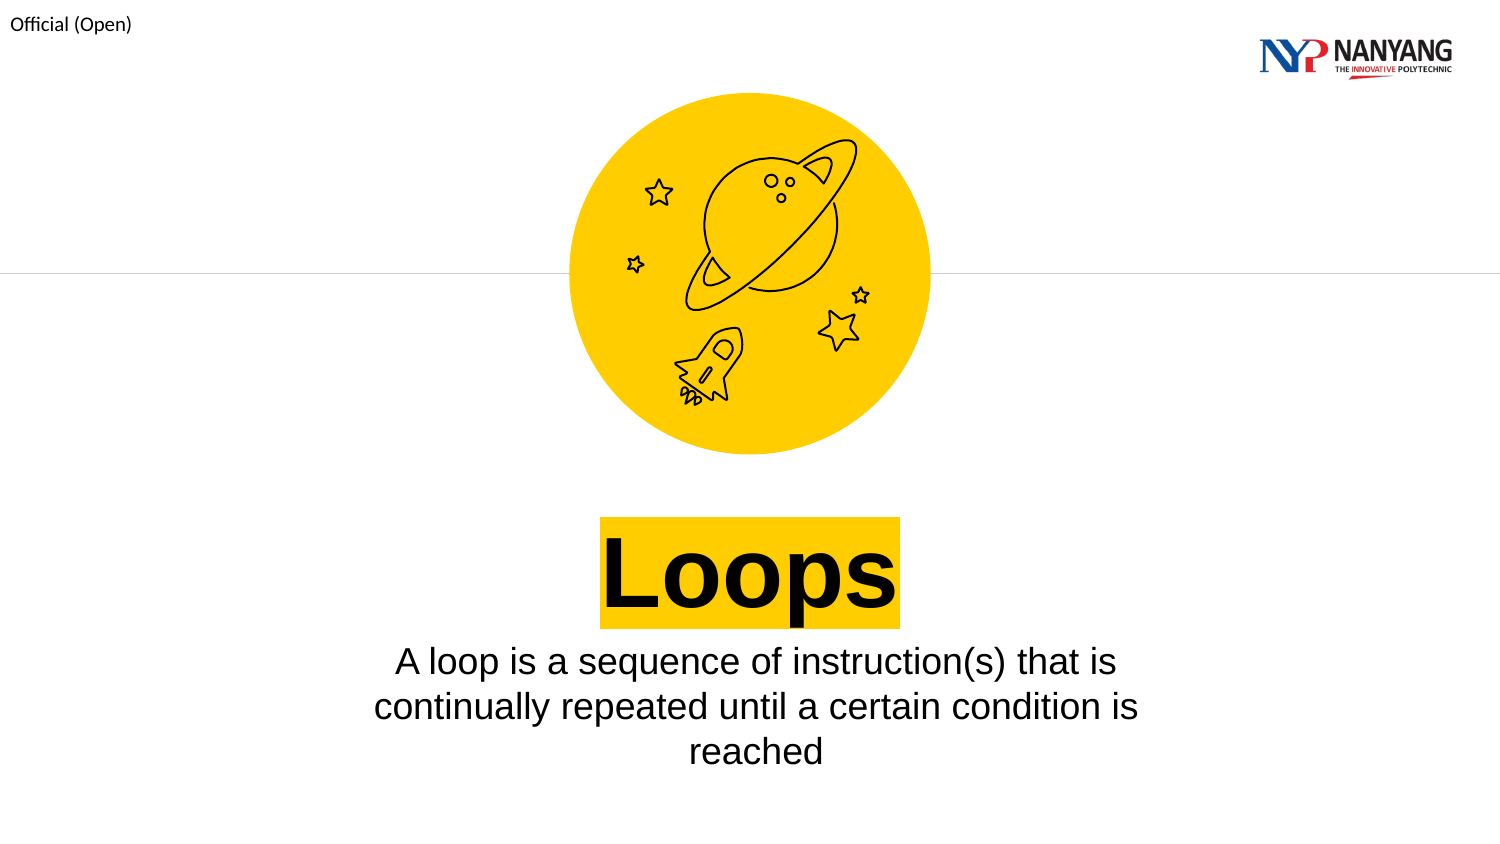

Loops
A loop is a sequence of instruction(s) that is continually repeated until a certain condition is reached